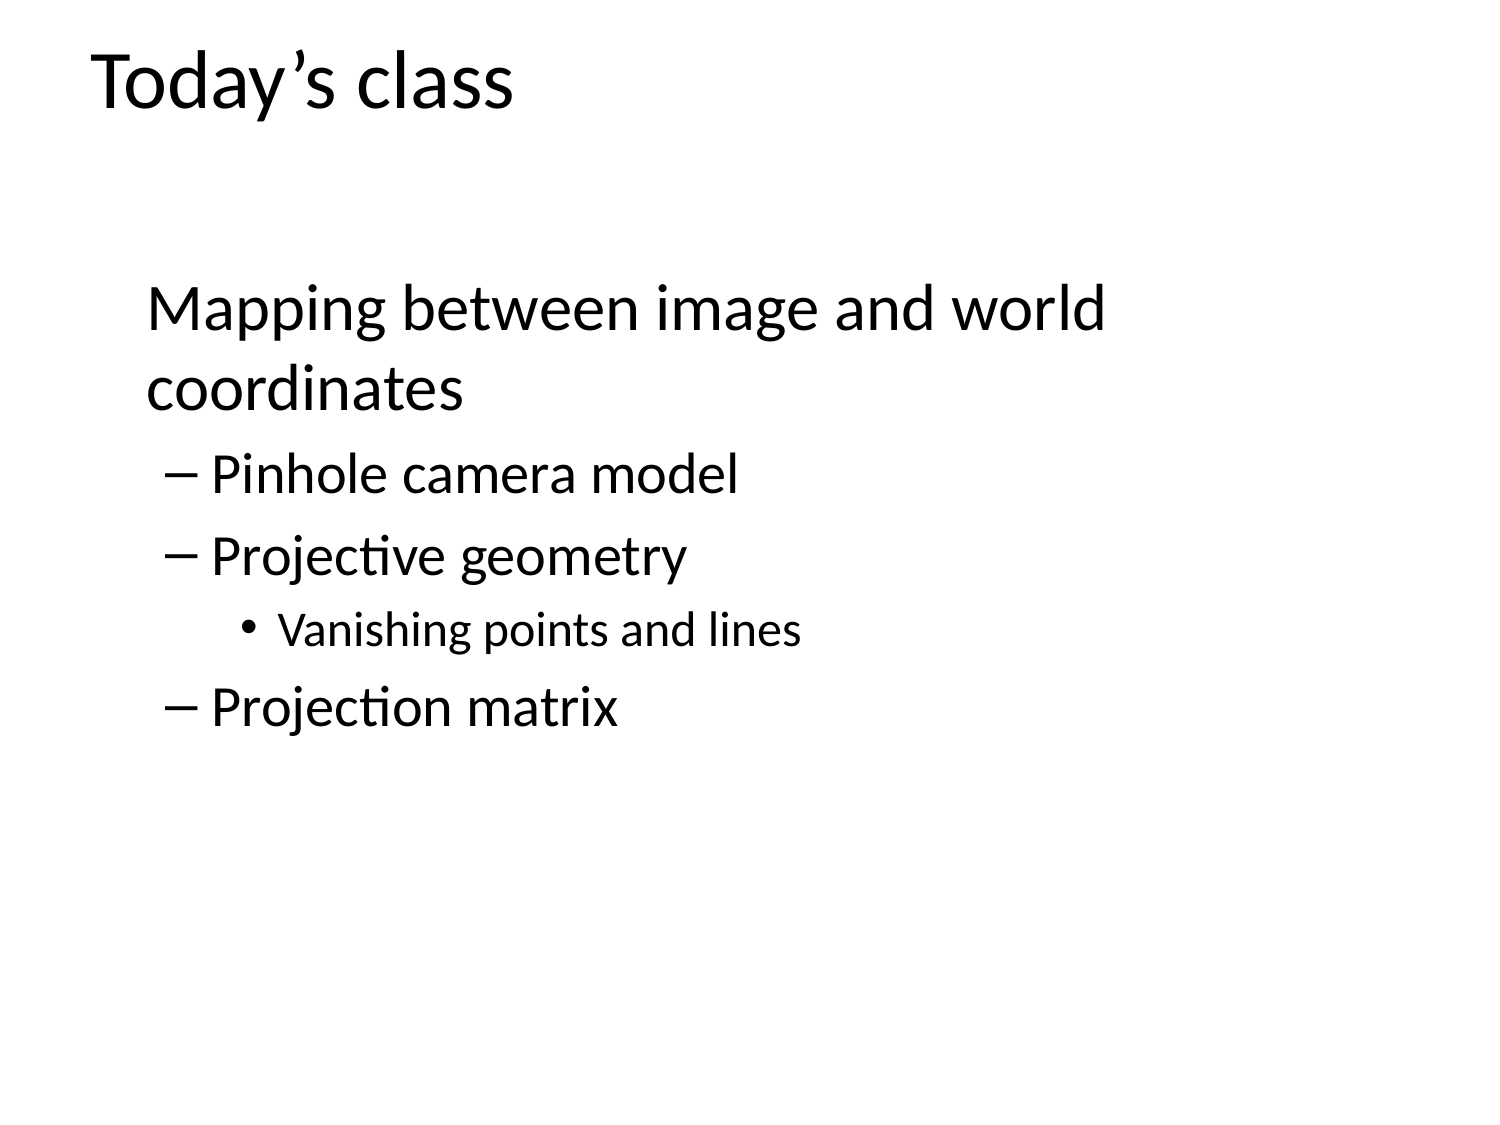

# Today’s class

	Mapping between image and world coordinates
Pinhole camera model
Projective geometry
Vanishing points and lines
Projection matrix